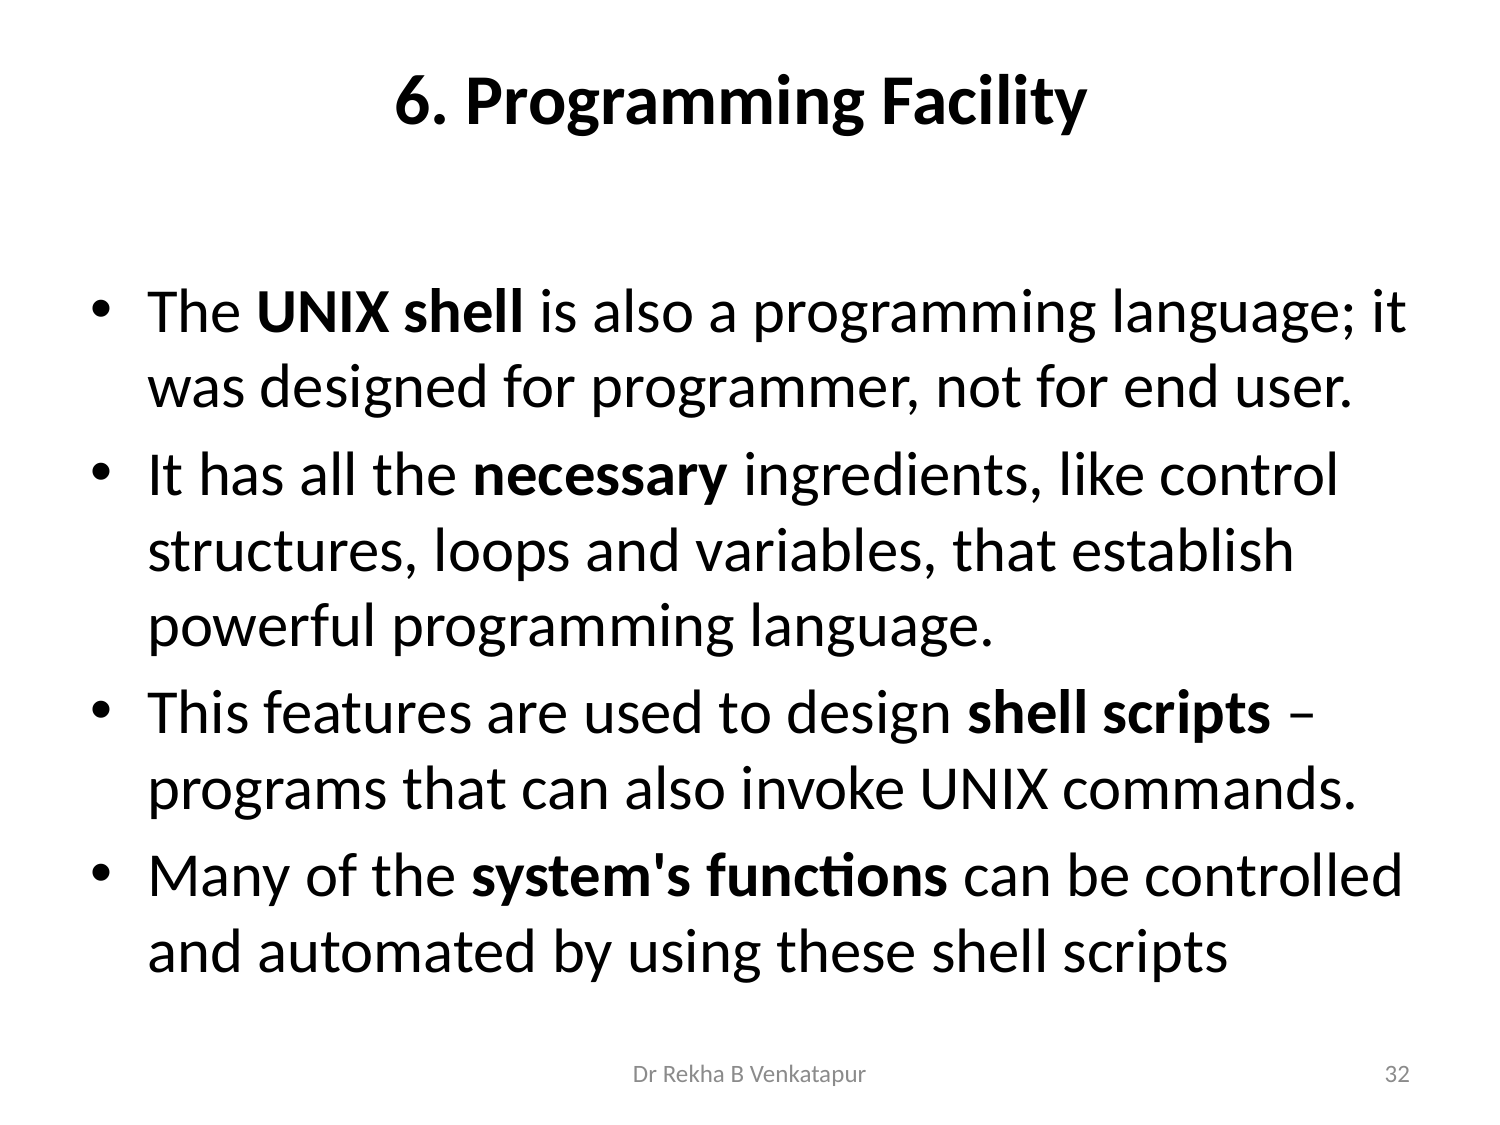

# 6. Programming Facility
The UNIX shell is also a programming language; it was designed for programmer, not for end user.
It has all the necessary ingredients, like control structures, loops and variables, that establish powerful programming language.
This features are used to design shell scripts – programs that can also invoke UNIX commands.
Many of the system's functions can be controlled and automated by using these shell scripts

Dr Rekha B Venkatapur
32